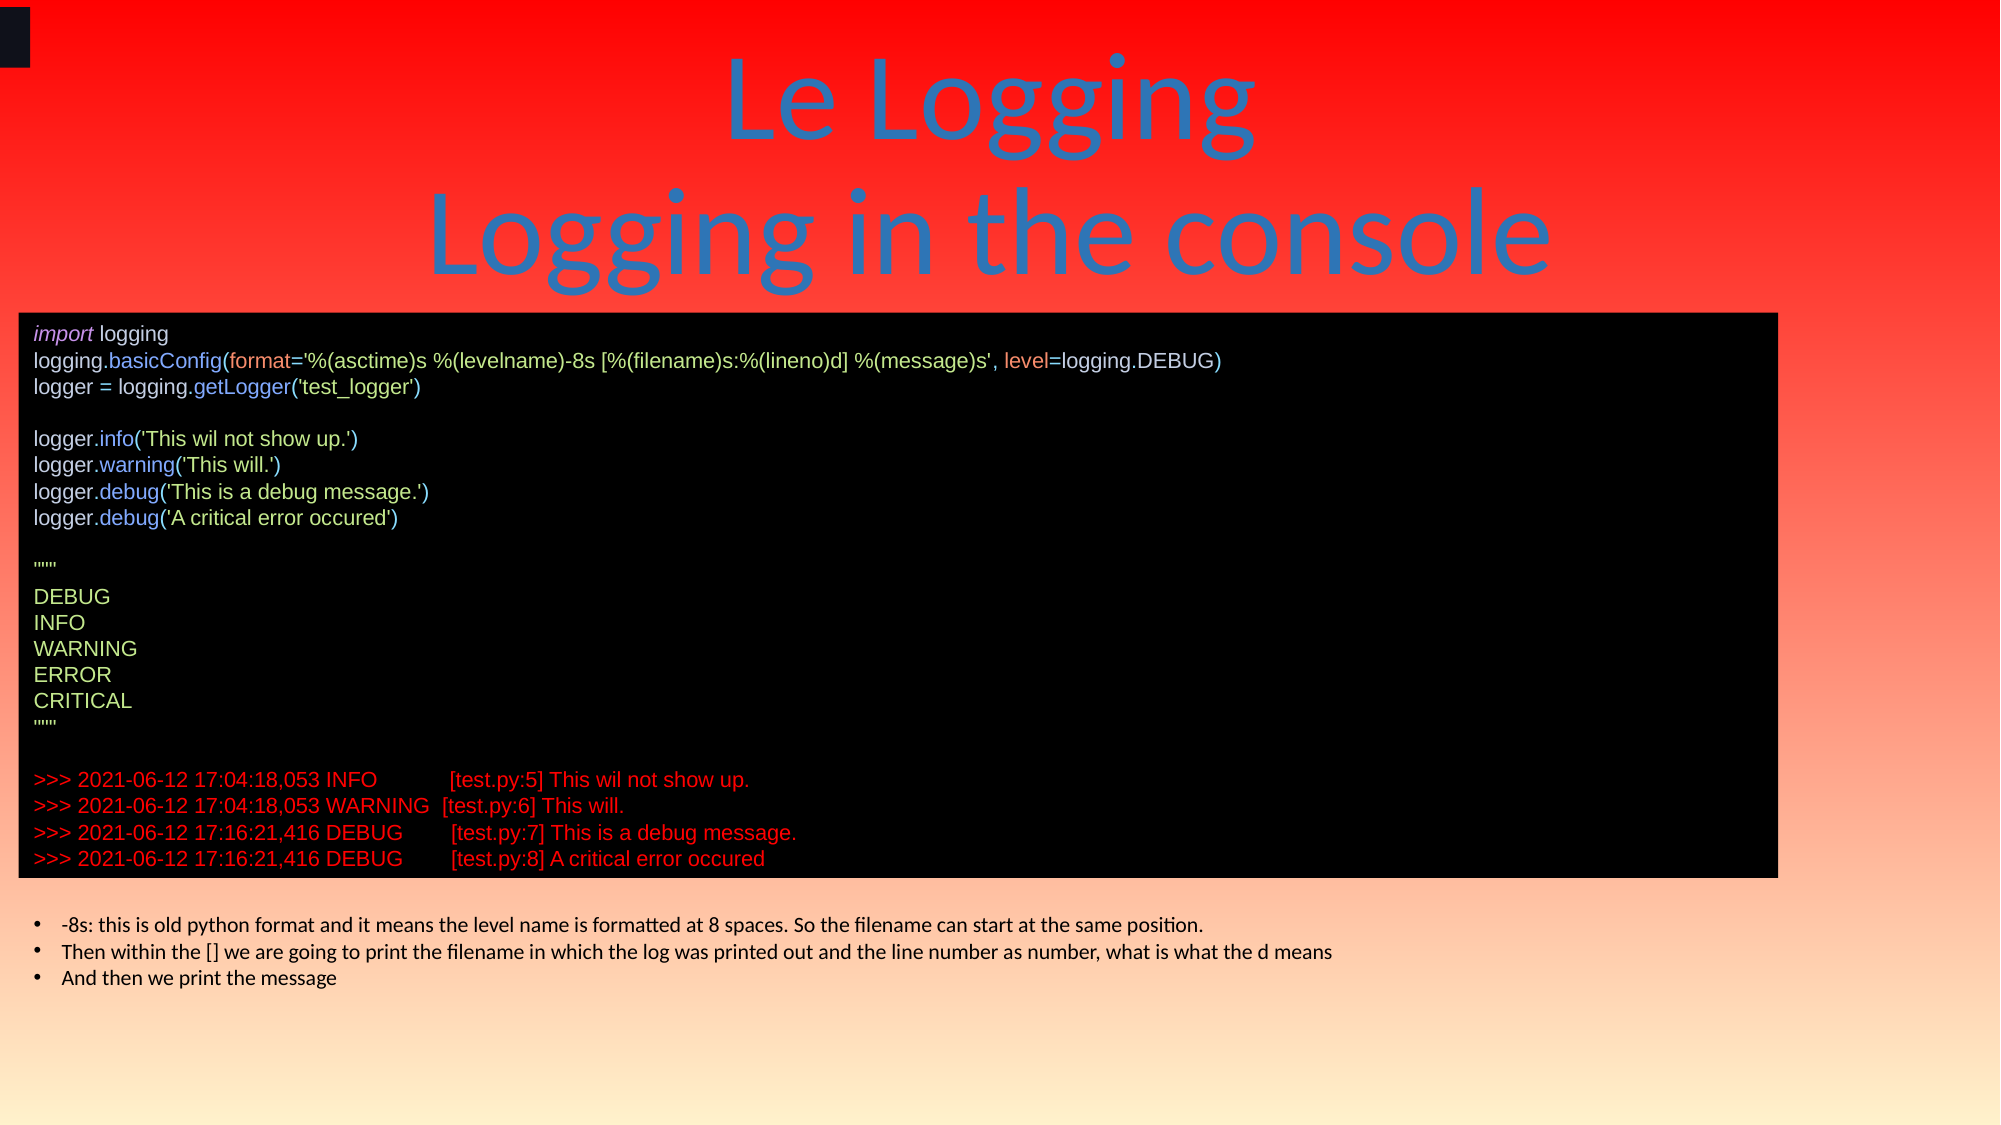

# Le Logging Logging in the console
import logging
logging.basicConfig(format='%(asctime)s %(levelname)-8s [%(filename)s:%(lineno)d] %(message)s', level=logging.DEBUG)
logger = logging.getLogger('test_logger')
logger.info('This wil not show up.')
logger.warning('This will.')
logger.debug('This is a debug message.')
logger.debug('A critical error occured')
"""
DEBUG
INFO
WARNING
ERROR
CRITICAL
"""

>>> 2021-06-12 17:04:18,053 INFO            [test.py:5] This wil not show up.
>>> 2021-06-12 17:04:18,053 WARNING  [test.py:6] This will.
>>> 2021-06-12 17:16:21,416 DEBUG        [test.py:7] This is a debug message.
>>> 2021-06-12 17:16:21,416 DEBUG        [test.py:8] A critical error occured
-8s: this is old python format and it means the level name is formatted at 8 spaces. So the filename can start at the same position.
Then within the [] we are going to print the filename in which the log was printed out and the line number as number, what is what the d means
And then we print the message

591